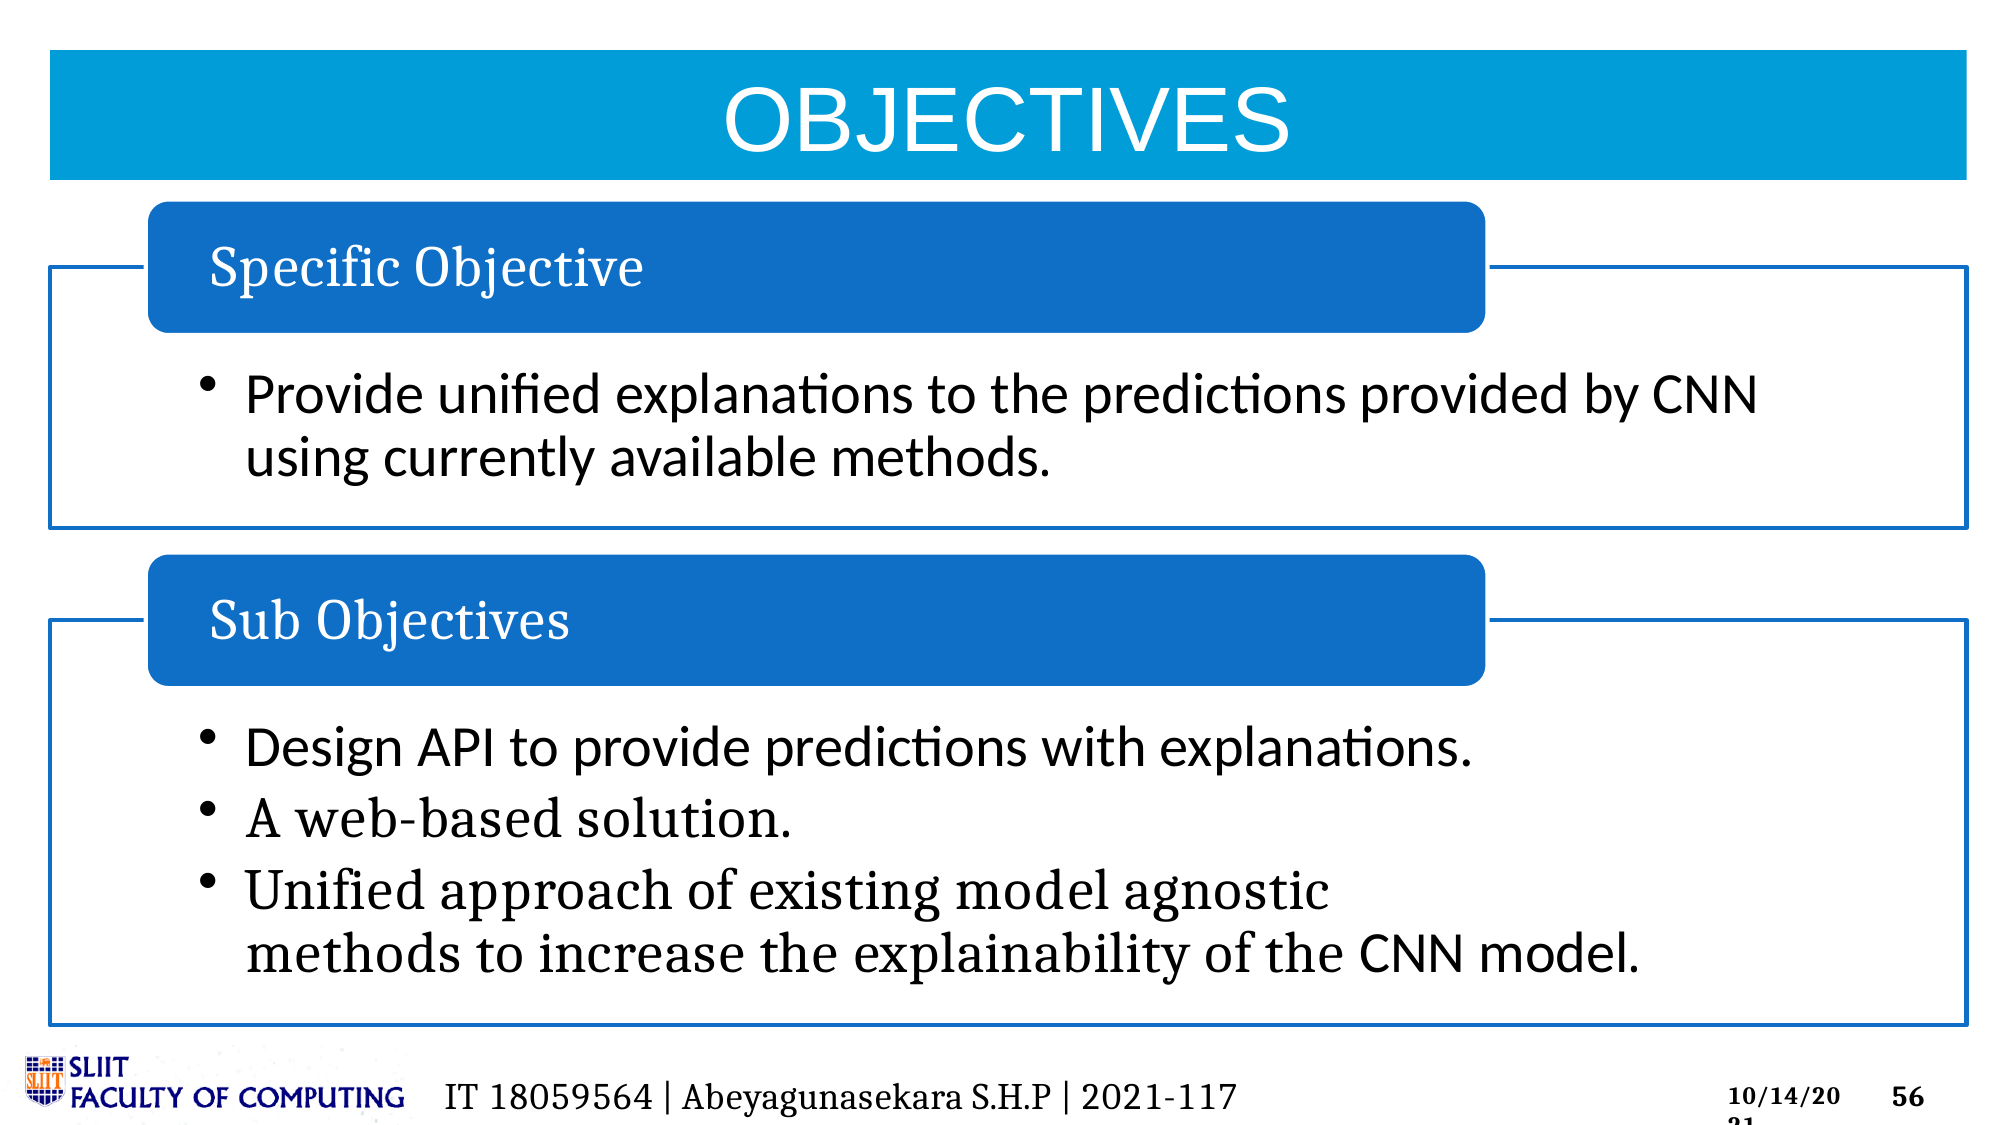

# OBJECTIVES
Provide unified explanations to the predictions provided by CNN using currently available methods.
Specific Objective
Design API to provide predictions with explanations.
A web-based solution.
Unified approach of existing model agnostic methods to increase the explainability of the CNN model.
Sub Objectives
IT18059564  |  ABEYAGUNASEKERA S.H.P  |  2021-117
IT 18059564 | Abeyagunasekara S.H.P | 2021-117